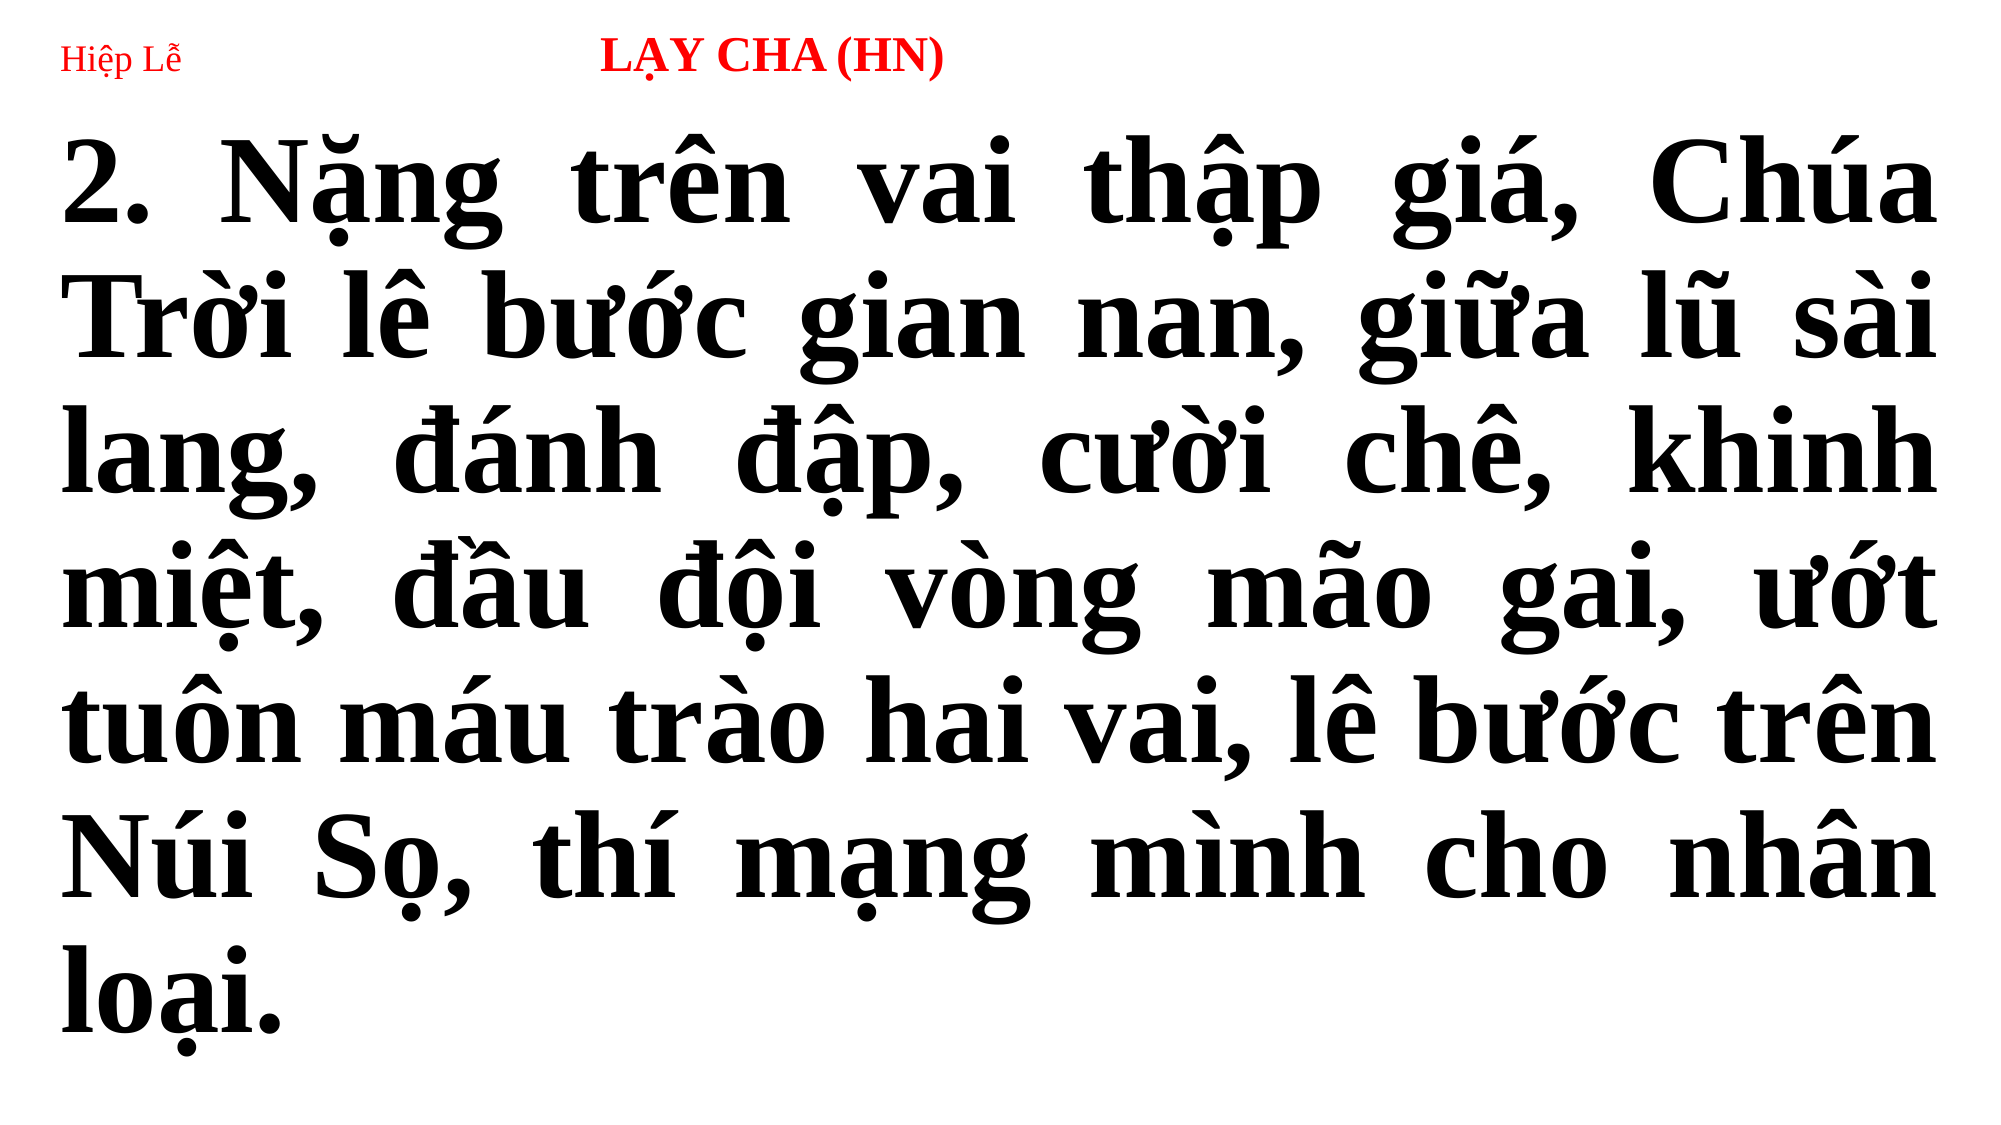

# Hiệp Lễ                                            LẠY CHA (HN)
2. Nặng trên vai thập giá, Chúa Trời lê bước gian nan, giữa lũ sài lang, đánh đập, cười chê, khinh miệt, đầu đội vòng mão gai, ướt tuôn máu trào hai vai, lê bước trên Núi Sọ, thí mạng mình cho nhân loại.